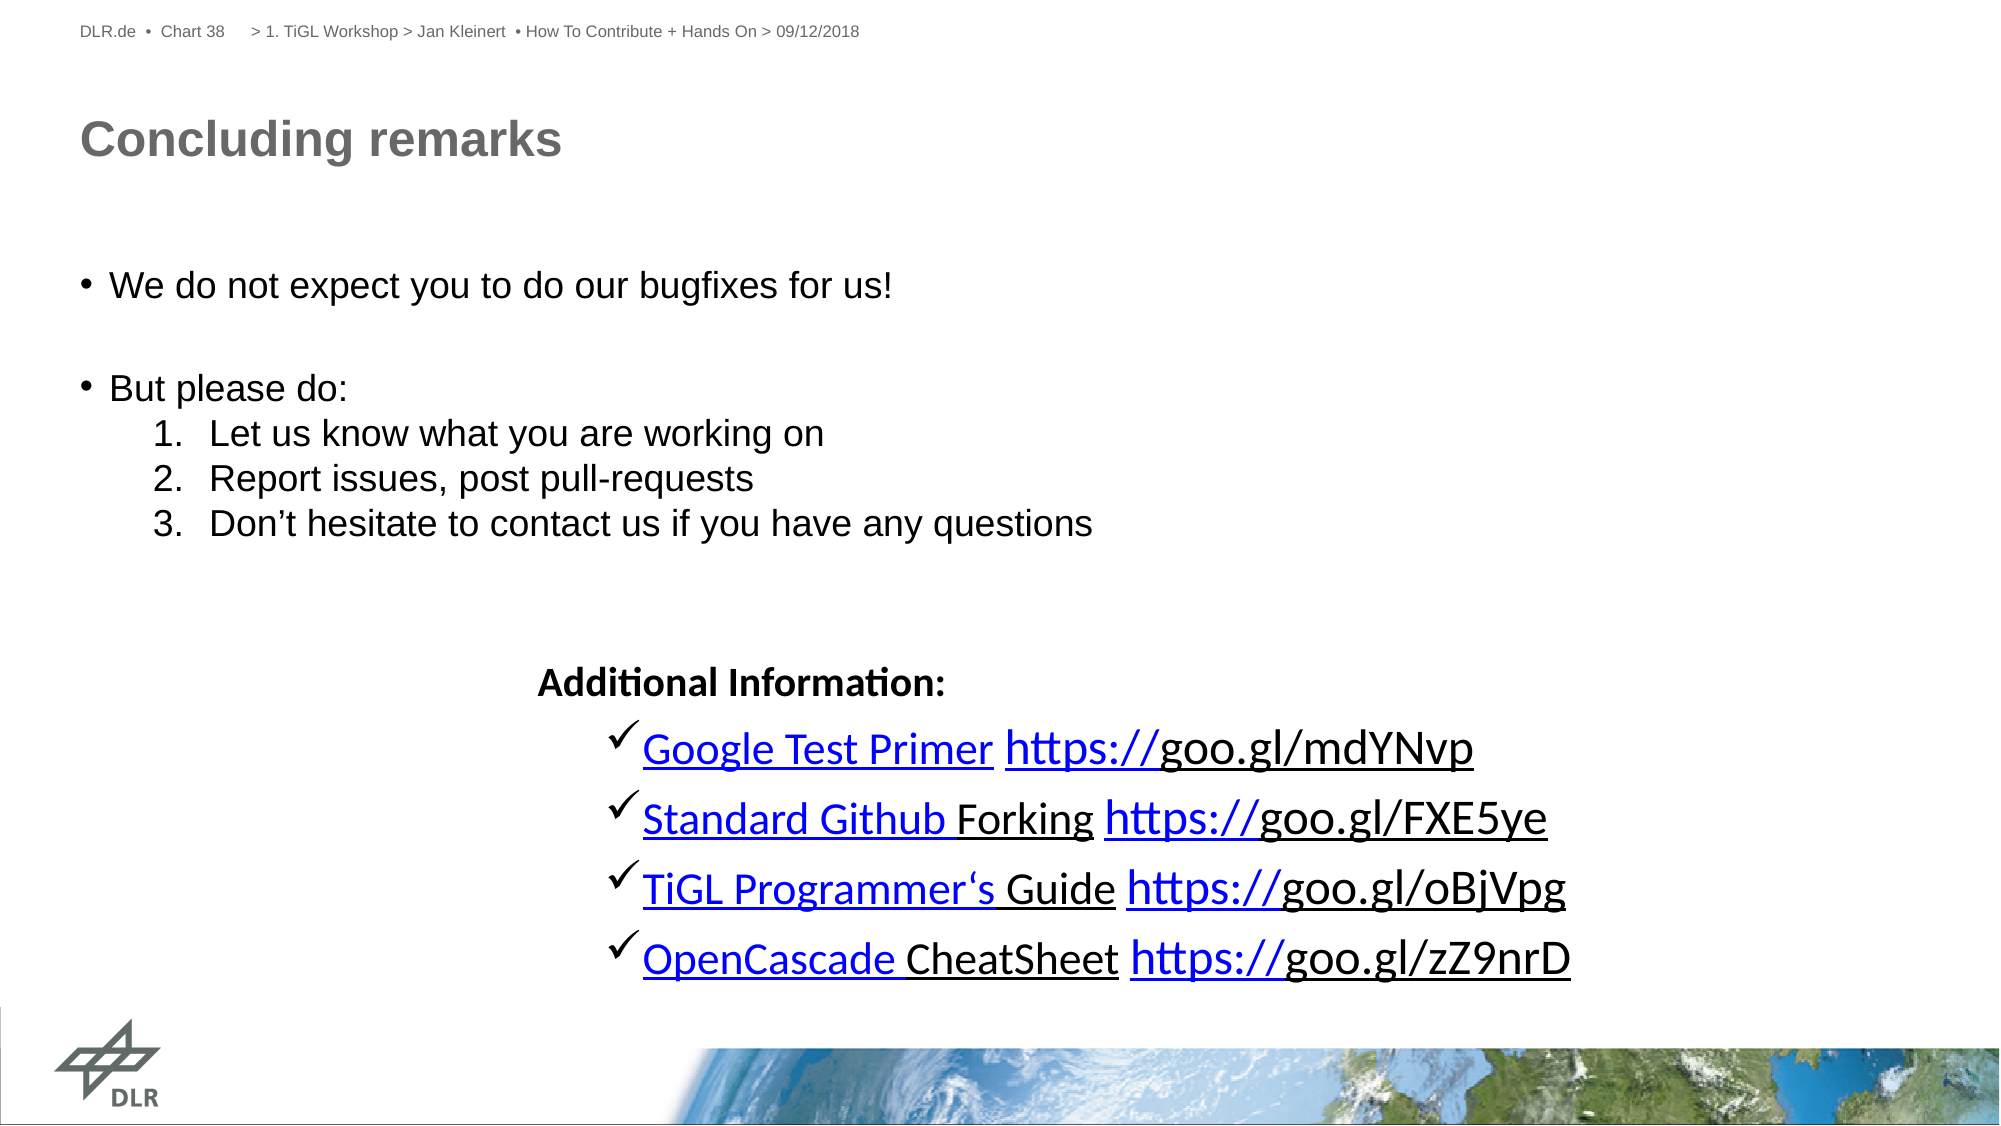

DLR.de  •  Chart 38
> 1. TiGL Workshop > Jan Kleinert  • How To Contribute + Hands On > 09/12/2018
# Concluding remarks
We do not expect you to do our bugfixes for us!

But please do:
Let us know what you are working on
Report issues, post pull-requests
Don’t hesitate to contact us if you have any questions

Additional Information:
Google Test Primer https://goo.gl/mdYNvp
Standard Github Forking https://goo.gl/FXE5ye
TiGL Programmer‘s Guide https://goo.gl/oBjVpg
OpenCascade CheatSheet https://goo.gl/zZ9nrD